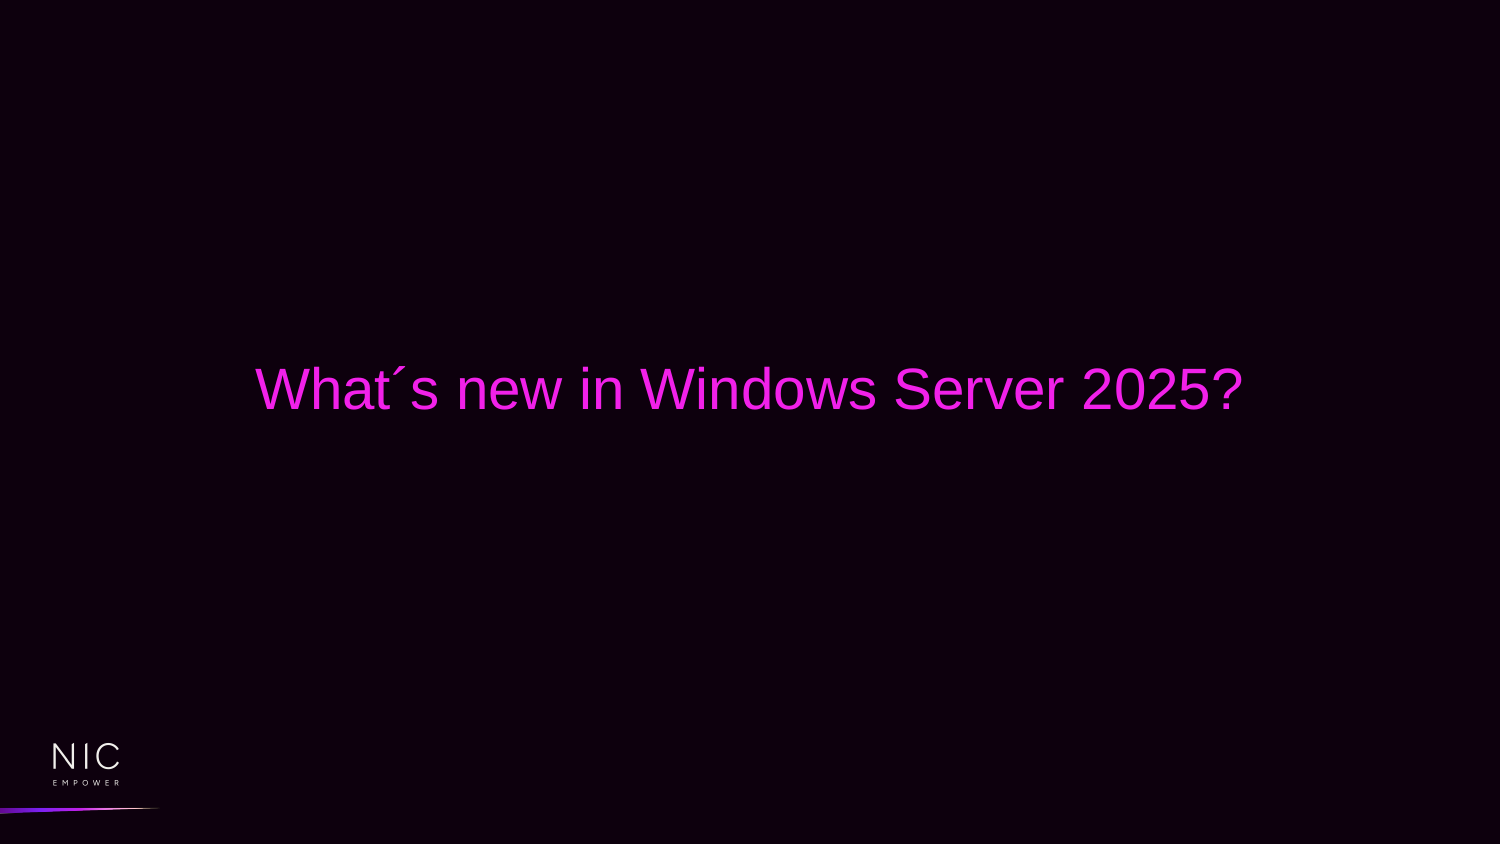

# What´s new in Windows Server 2025?